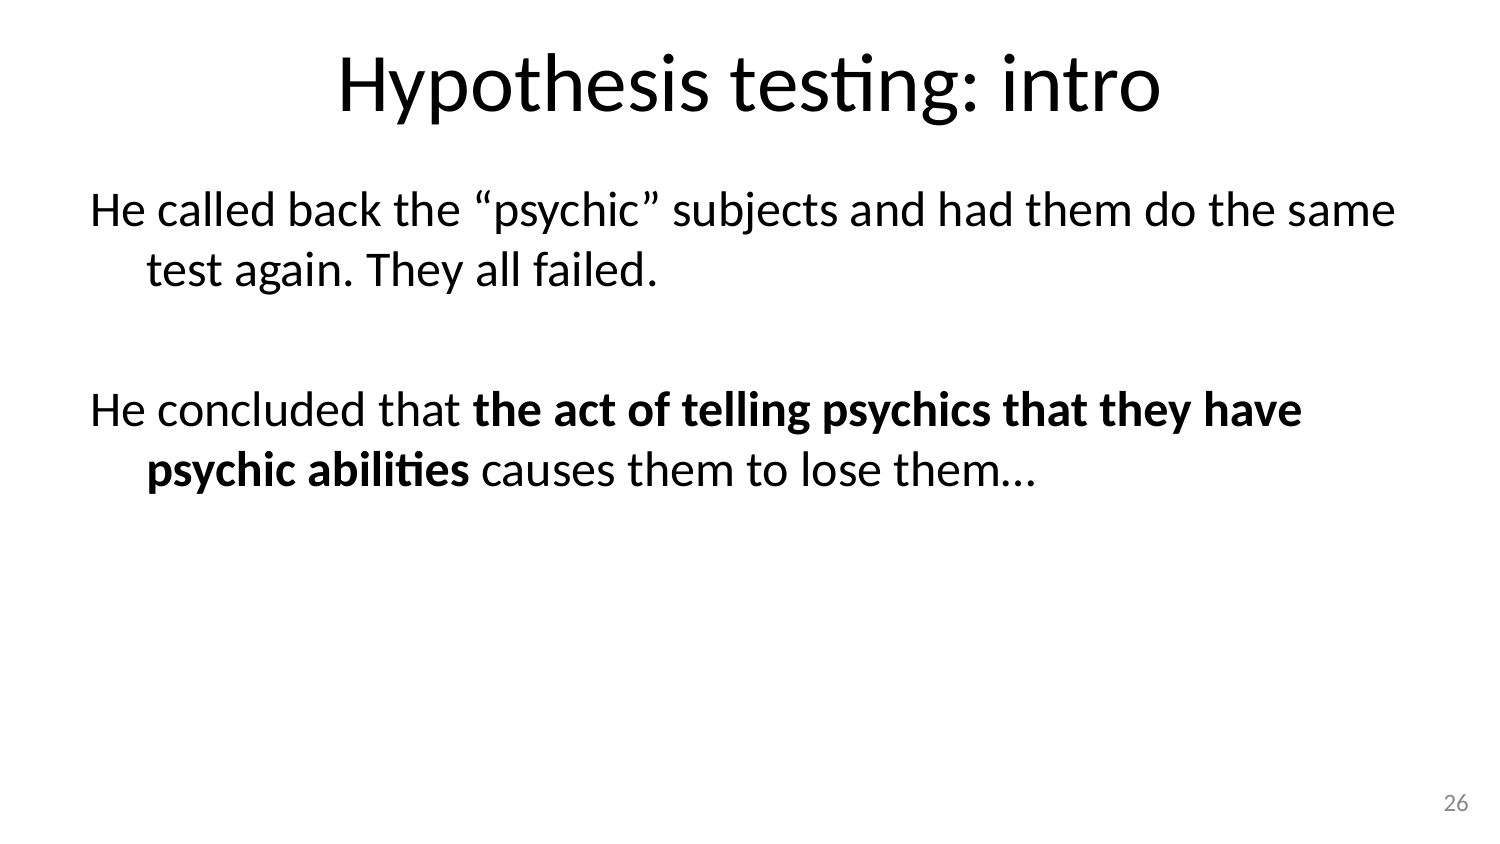

# Hypothesis testing: intro
Autonomy Corp
He called back the “psychic” subjects and had them do the same test again. They all failed.

He concluded that the act of telling psychics that they have psychic abilities causes them to lose them…

26